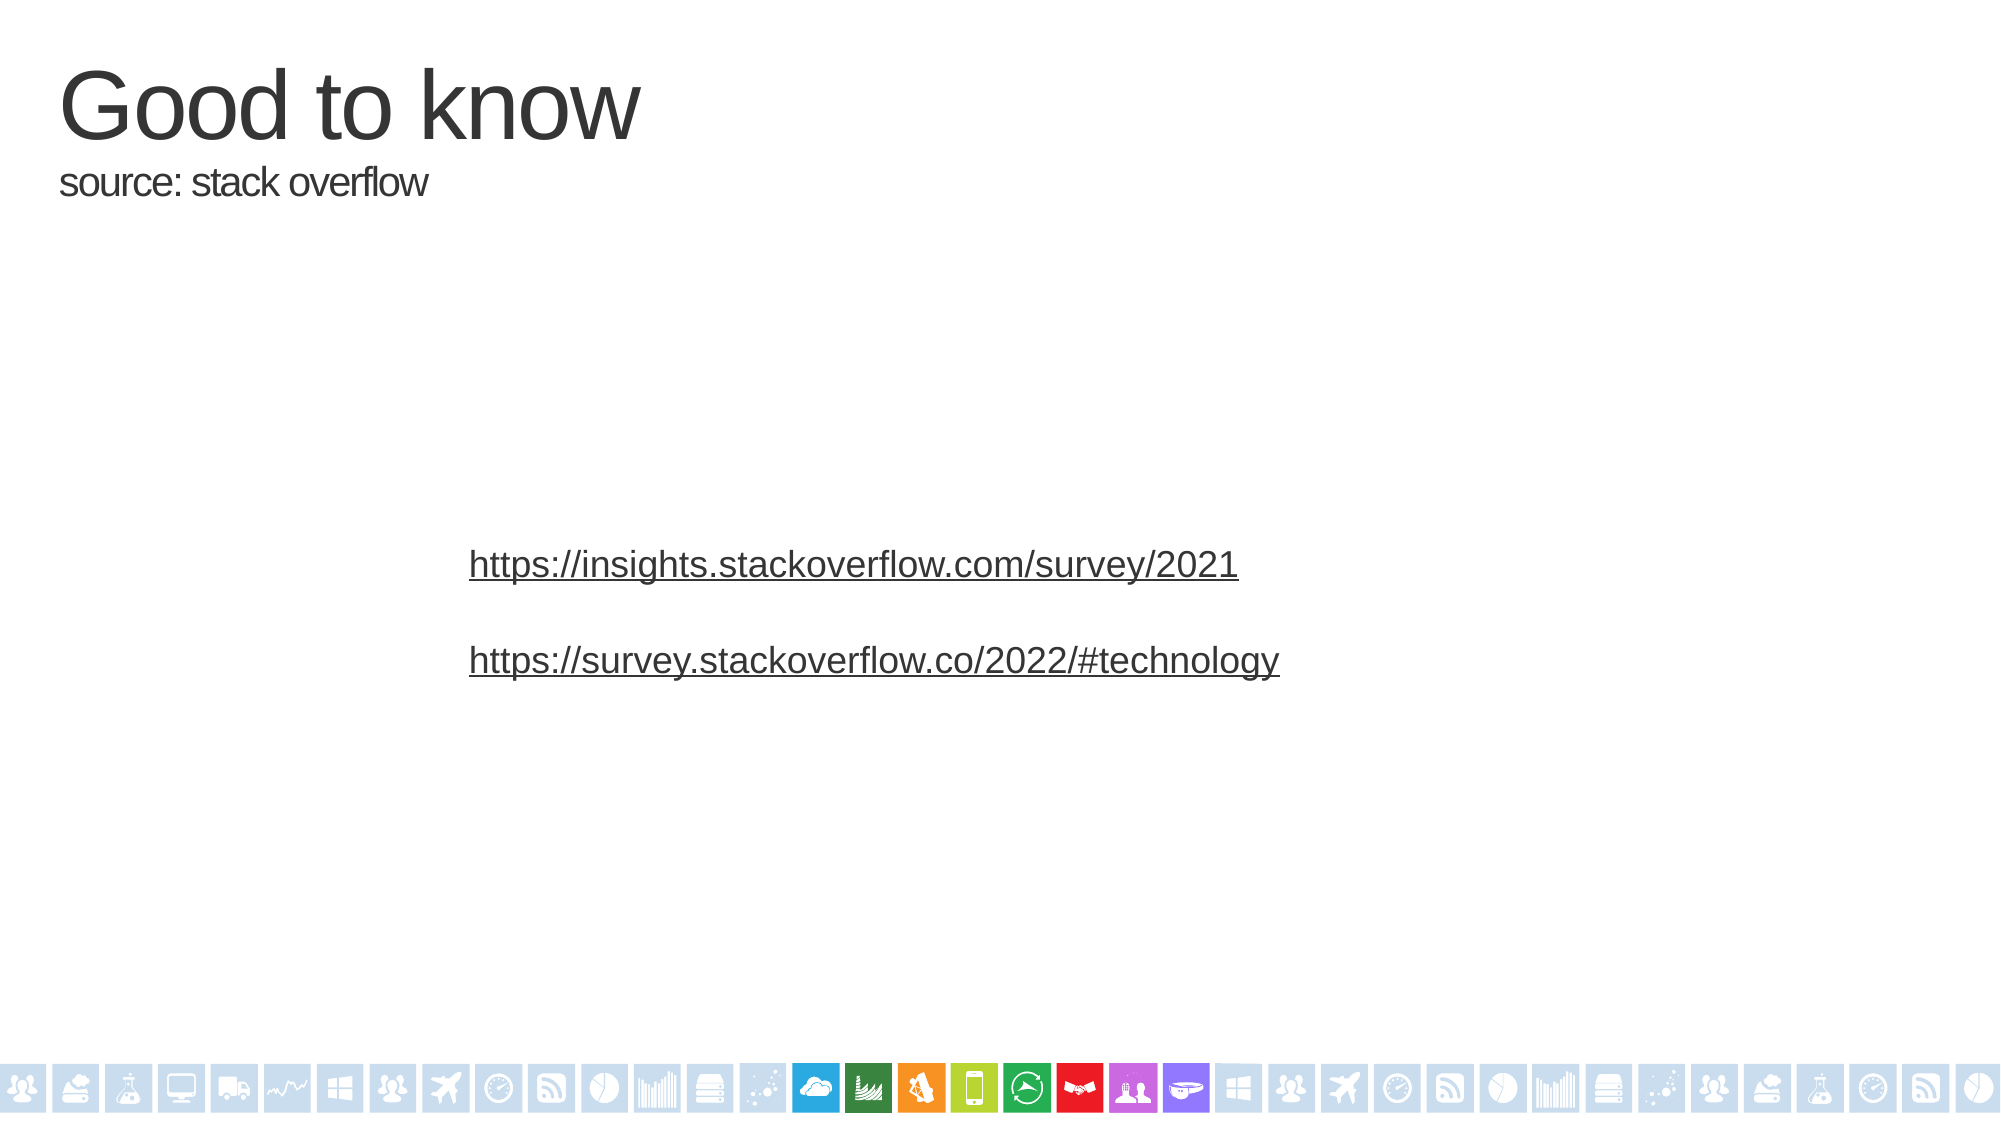

Good to know
source: stack overflow
https://insights.stackoverflow.com/survey/2021
https://survey.stackoverflow.co/2022/#technology